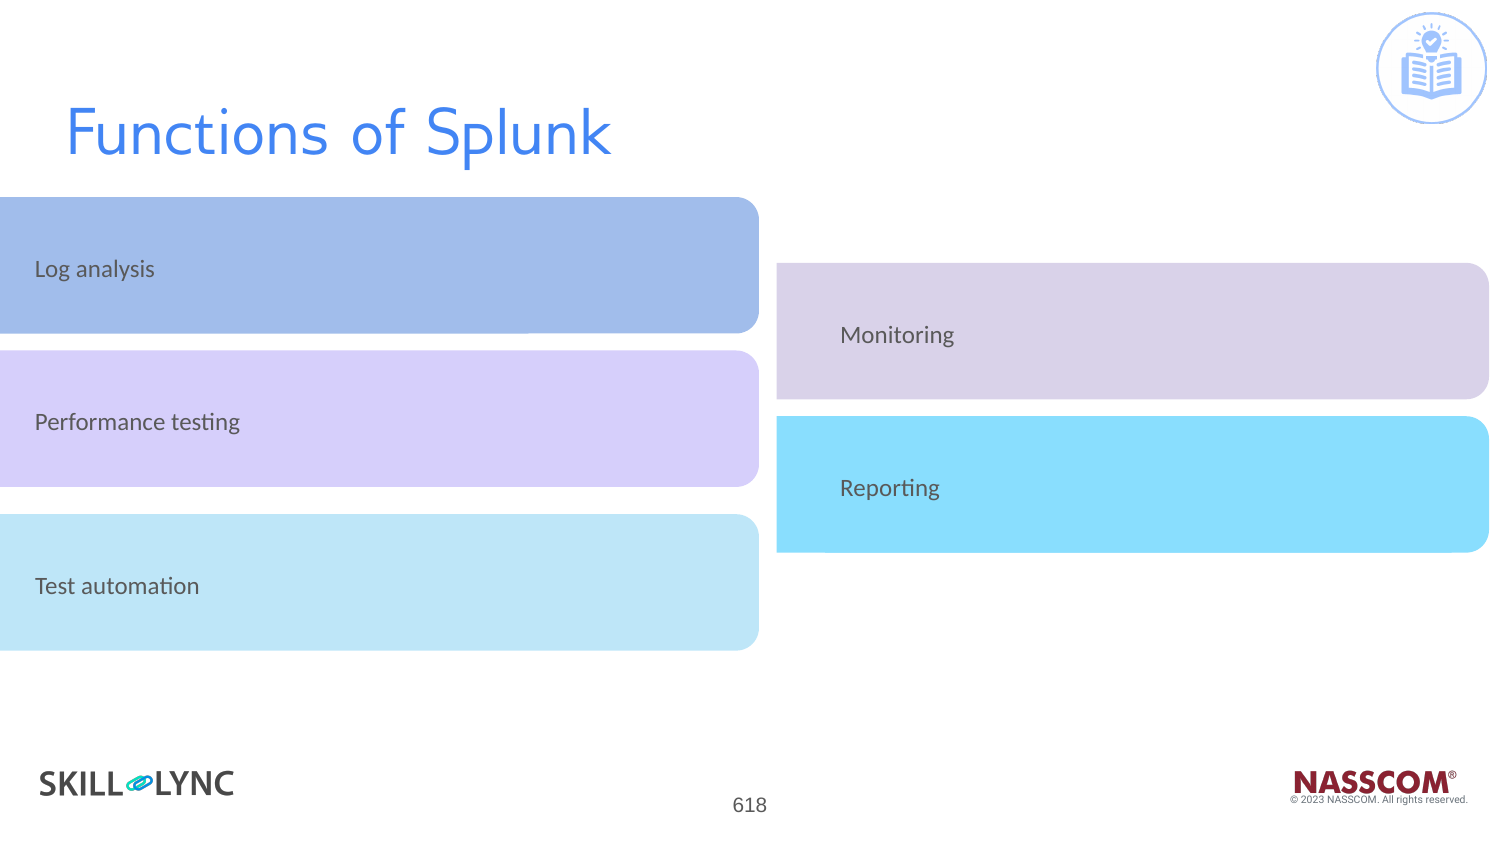

# Functions of Splunk

Log analysis

Monitoring

Performance testing

Reporting

Test automation
618